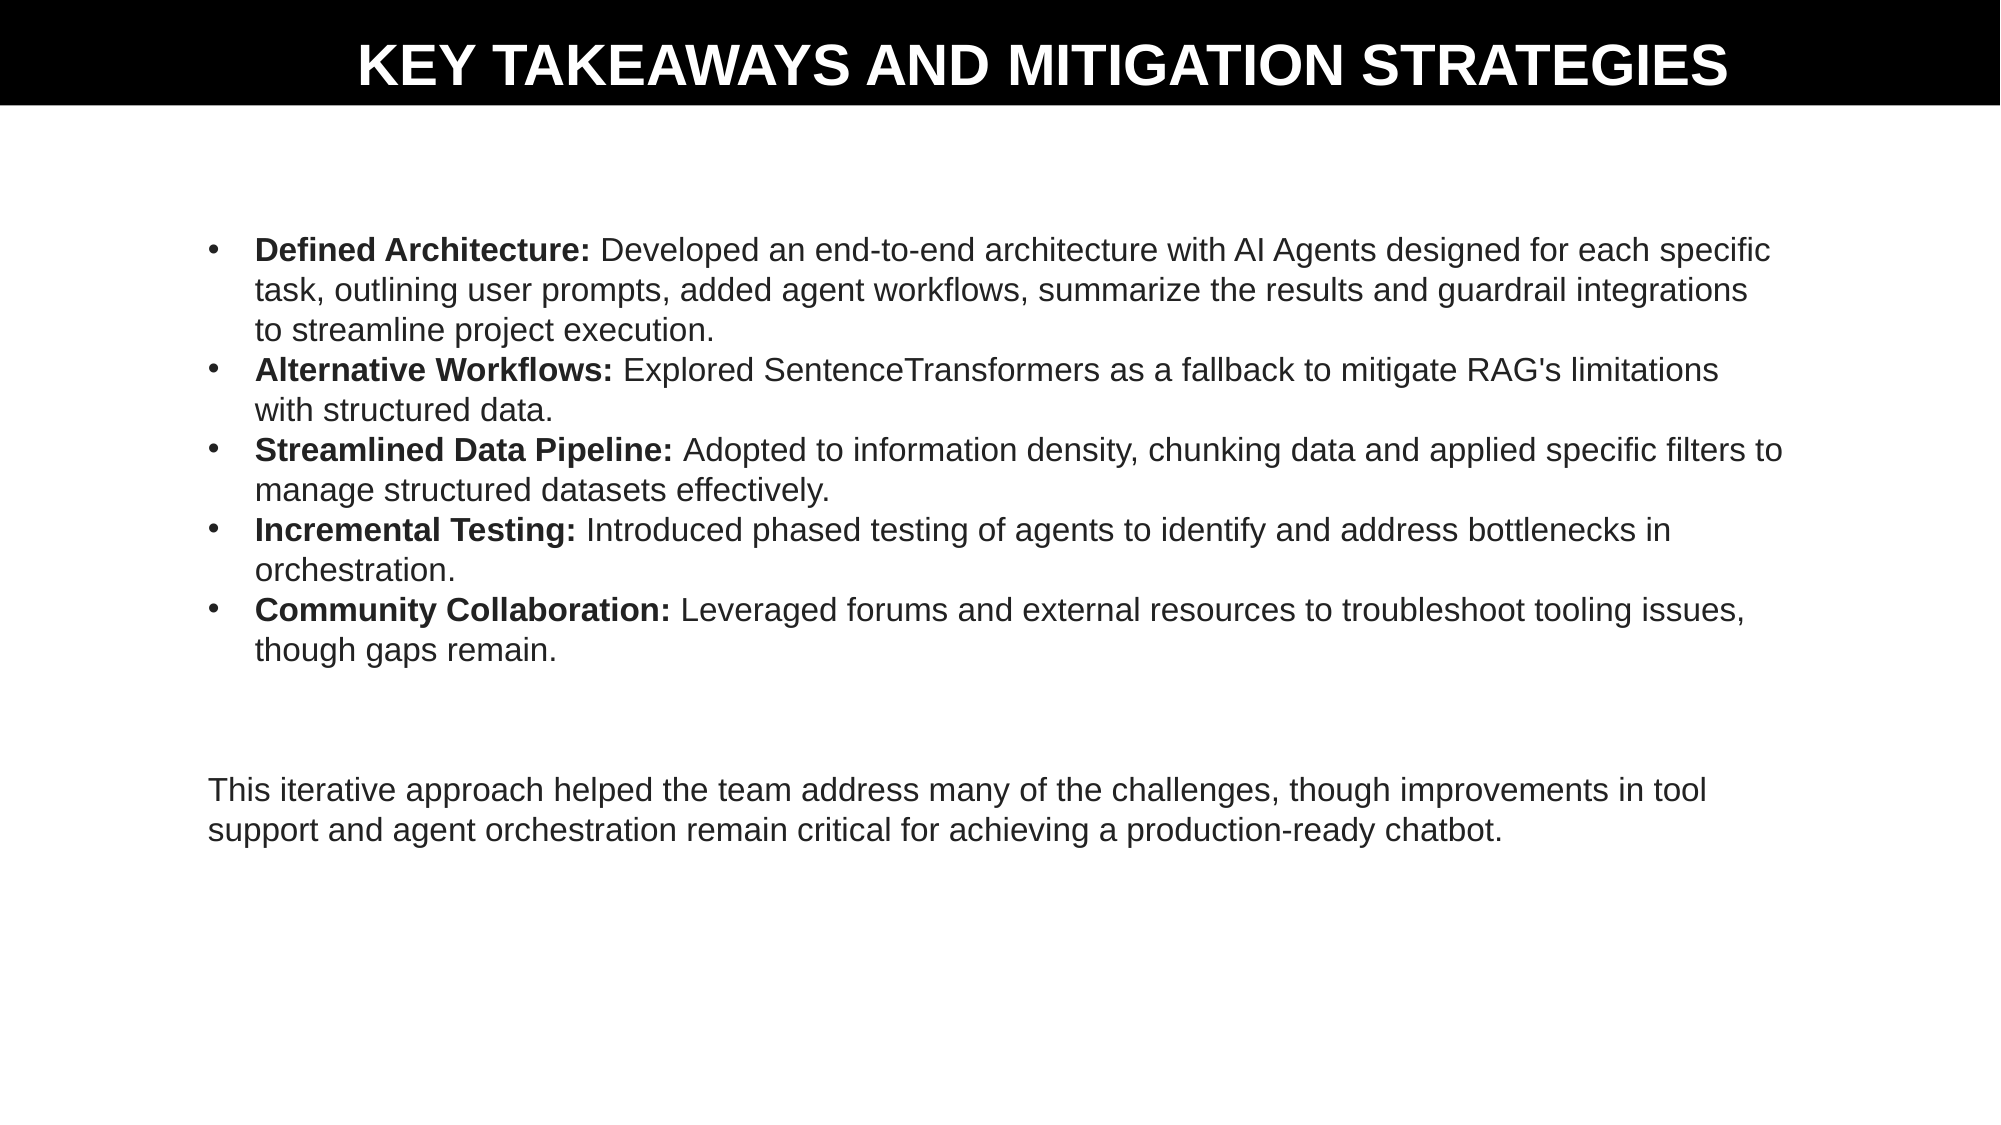

KEY TAKEAWAYS AND MITIGATION STRATEGIES

Defined Architecture: Developed an end-to-end architecture with AI Agents designed for each specific task, outlining user prompts, added agent workflows, summarize the results and guardrail integrations to streamline project execution.
Alternative Workflows: Explored SentenceTransformers as a fallback to mitigate RAG's limitations with structured data.
Streamlined Data Pipeline: Adopted to information density, chunking data and applied specific filters to manage structured datasets effectively.
Incremental Testing: Introduced phased testing of agents to identify and address bottlenecks in orchestration.
Community Collaboration: Leveraged forums and external resources to troubleshoot tooling issues, though gaps remain.

This iterative approach helped the team address many of the challenges, though improvements in tool support and agent orchestration remain critical for achieving a production-ready chatbot.